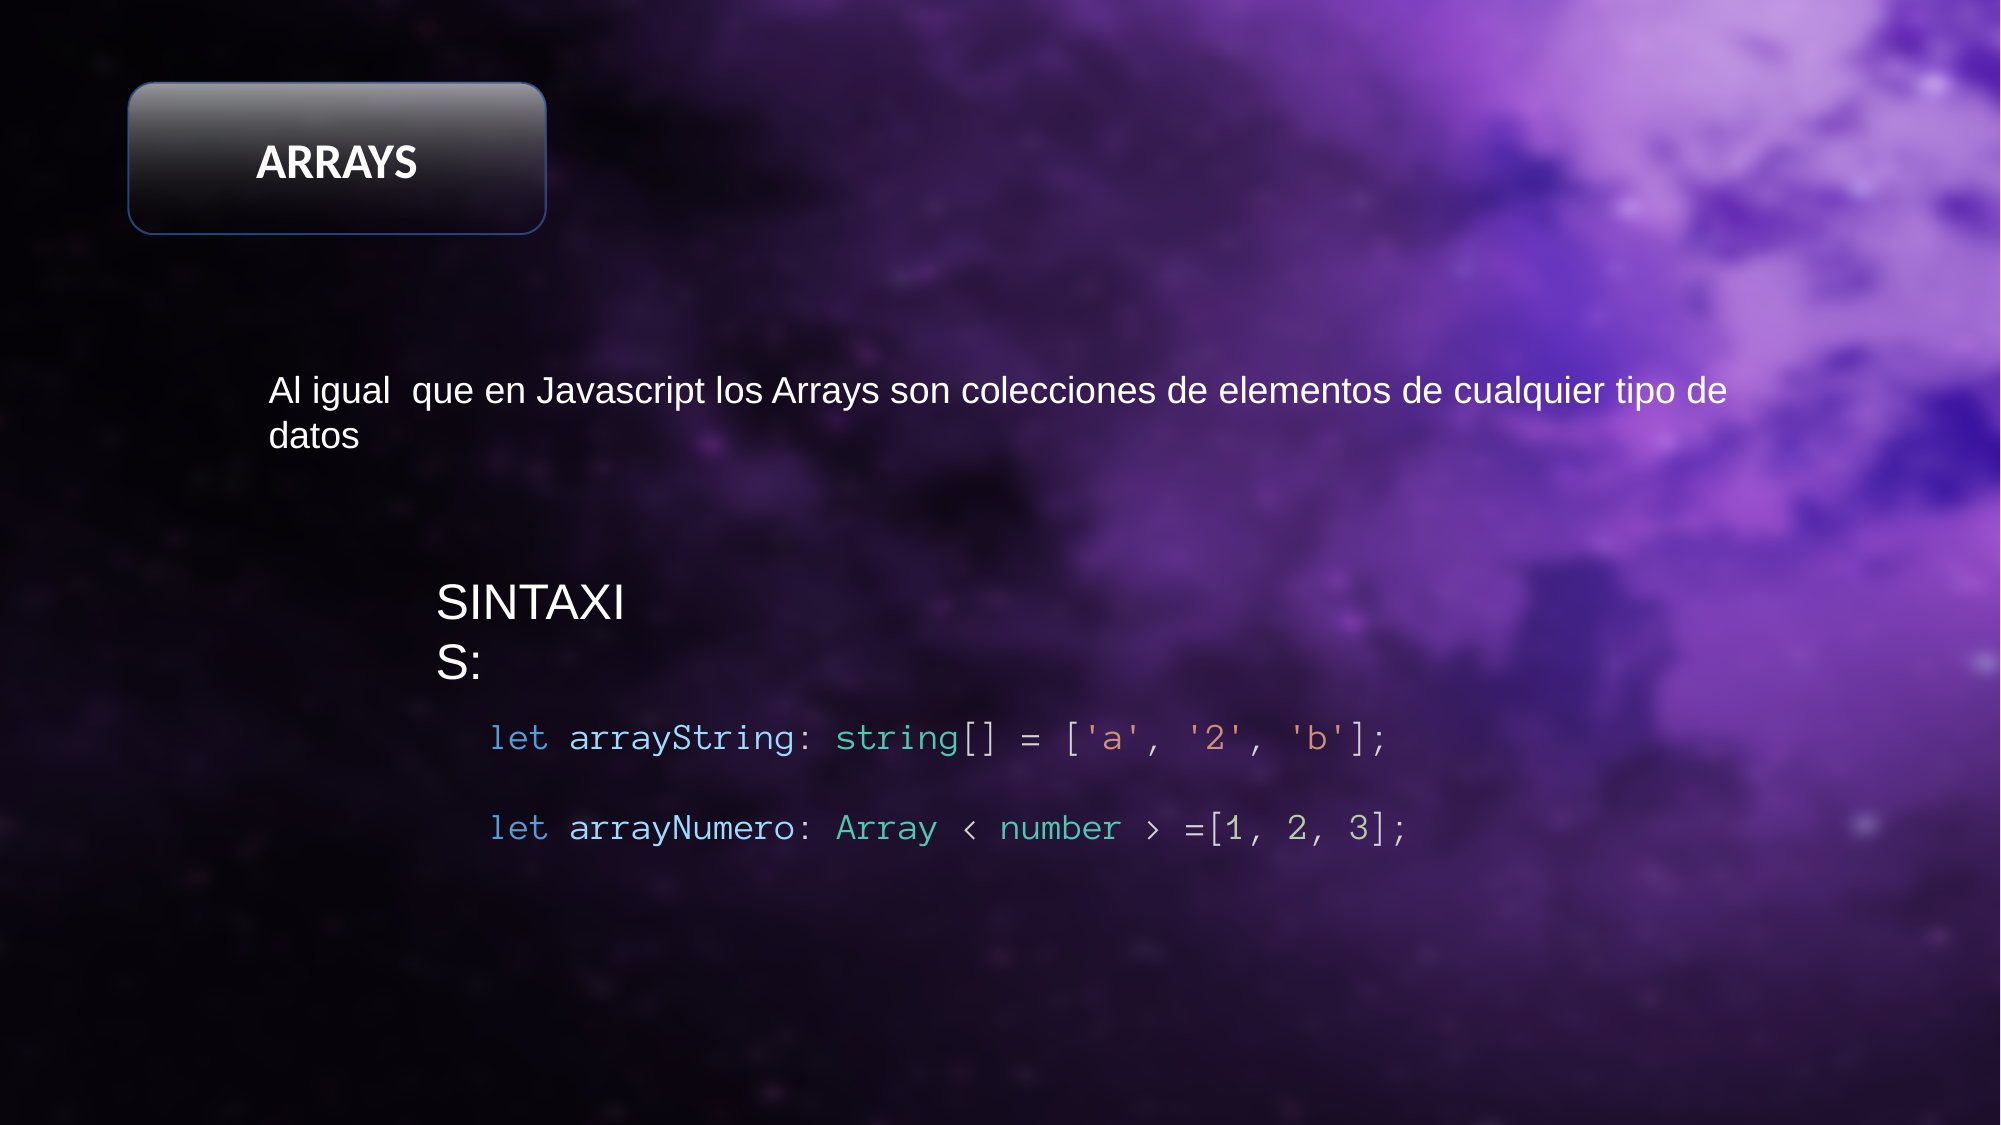

ARRAYS
Al igual  que en Javascript los Arrays son colecciones de elementos de cualquier tipo de datos
SINTAXIS:
let arrayString: string[] = ['a', '2', 'b'];
let arrayNumero: Array < number > =[1, 2, 3];